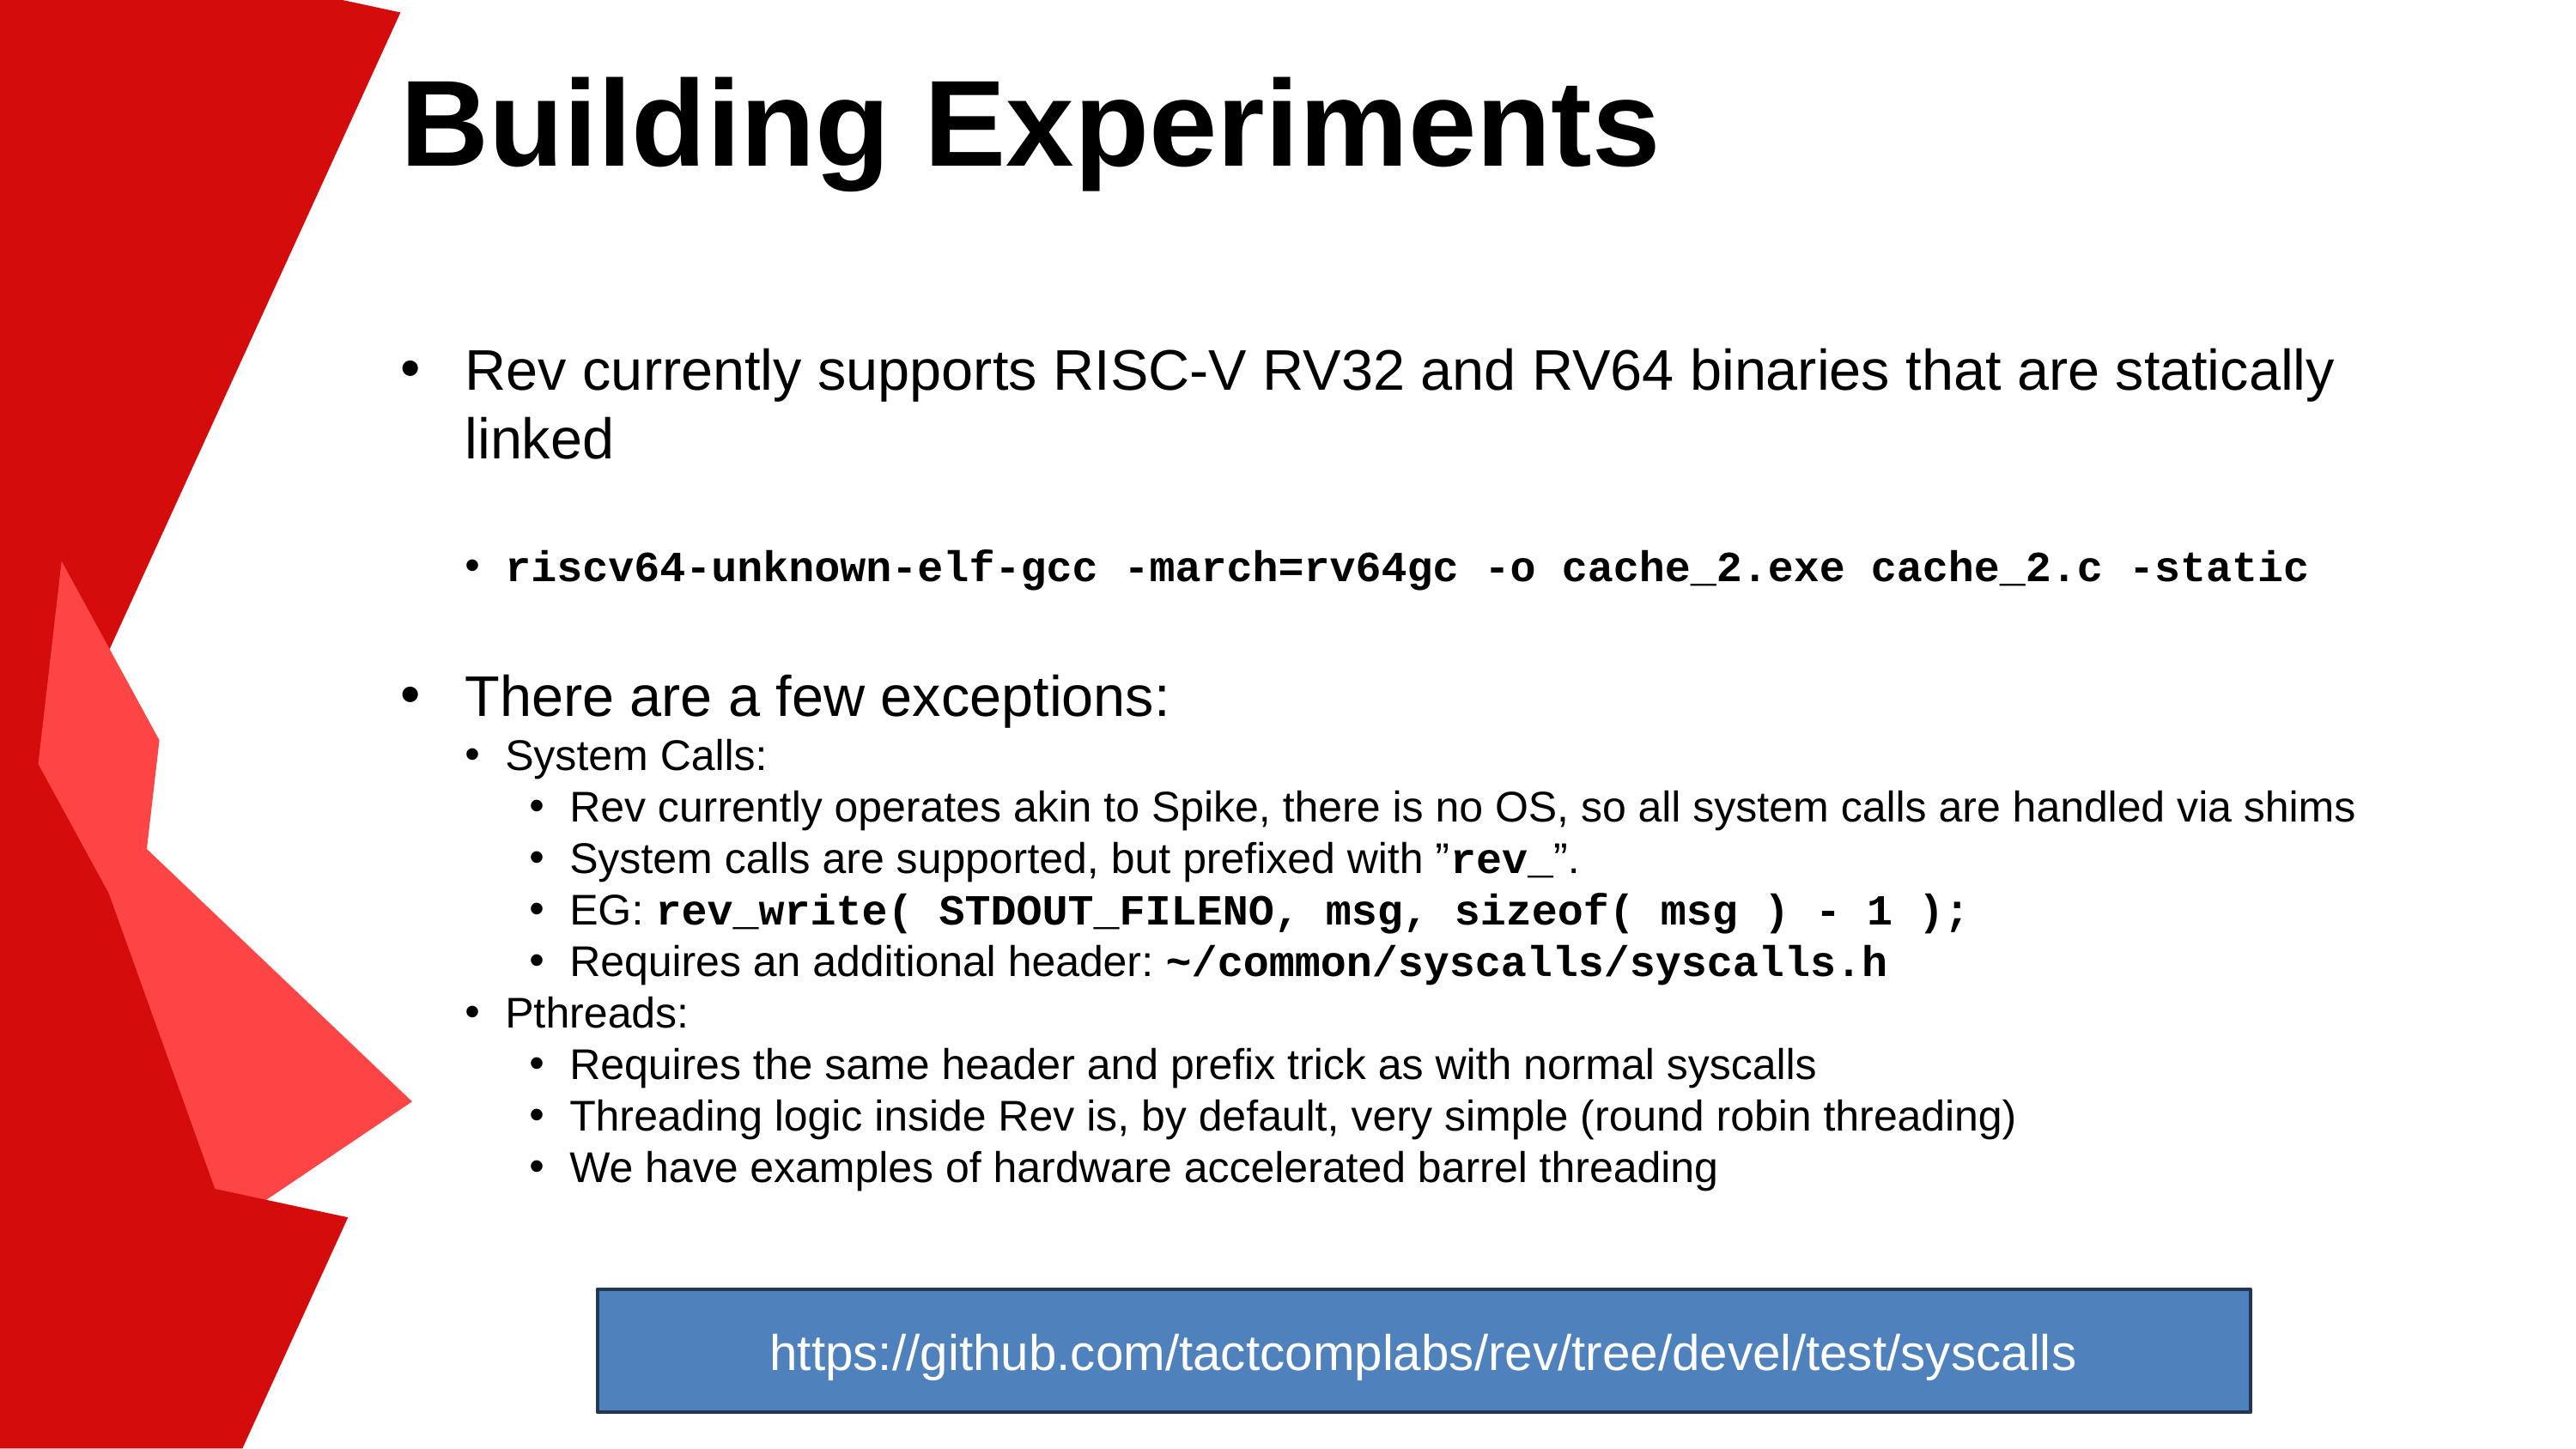

# Building Experiments
Rev currently supports RISC-V RV32 and RV64 binaries that are statically linked

riscv64-unknown-elf-gcc -march=rv64gc -o cache_2.exe cache_2.c -static

There are a few exceptions:
System Calls:
Rev currently operates akin to Spike, there is no OS, so all system calls are handled via shims
System calls are supported, but prefixed with ”rev_”.
EG: rev_write( STDOUT_FILENO, msg, sizeof( msg ) - 1 );
Requires an additional header: ~/common/syscalls/syscalls.h
Pthreads:
Requires the same header and prefix trick as with normal syscalls
Threading logic inside Rev is, by default, very simple (round robin threading)
We have examples of hardware accelerated barrel threading

https://github.com/tactcomplabs/rev/tree/devel/test/syscalls